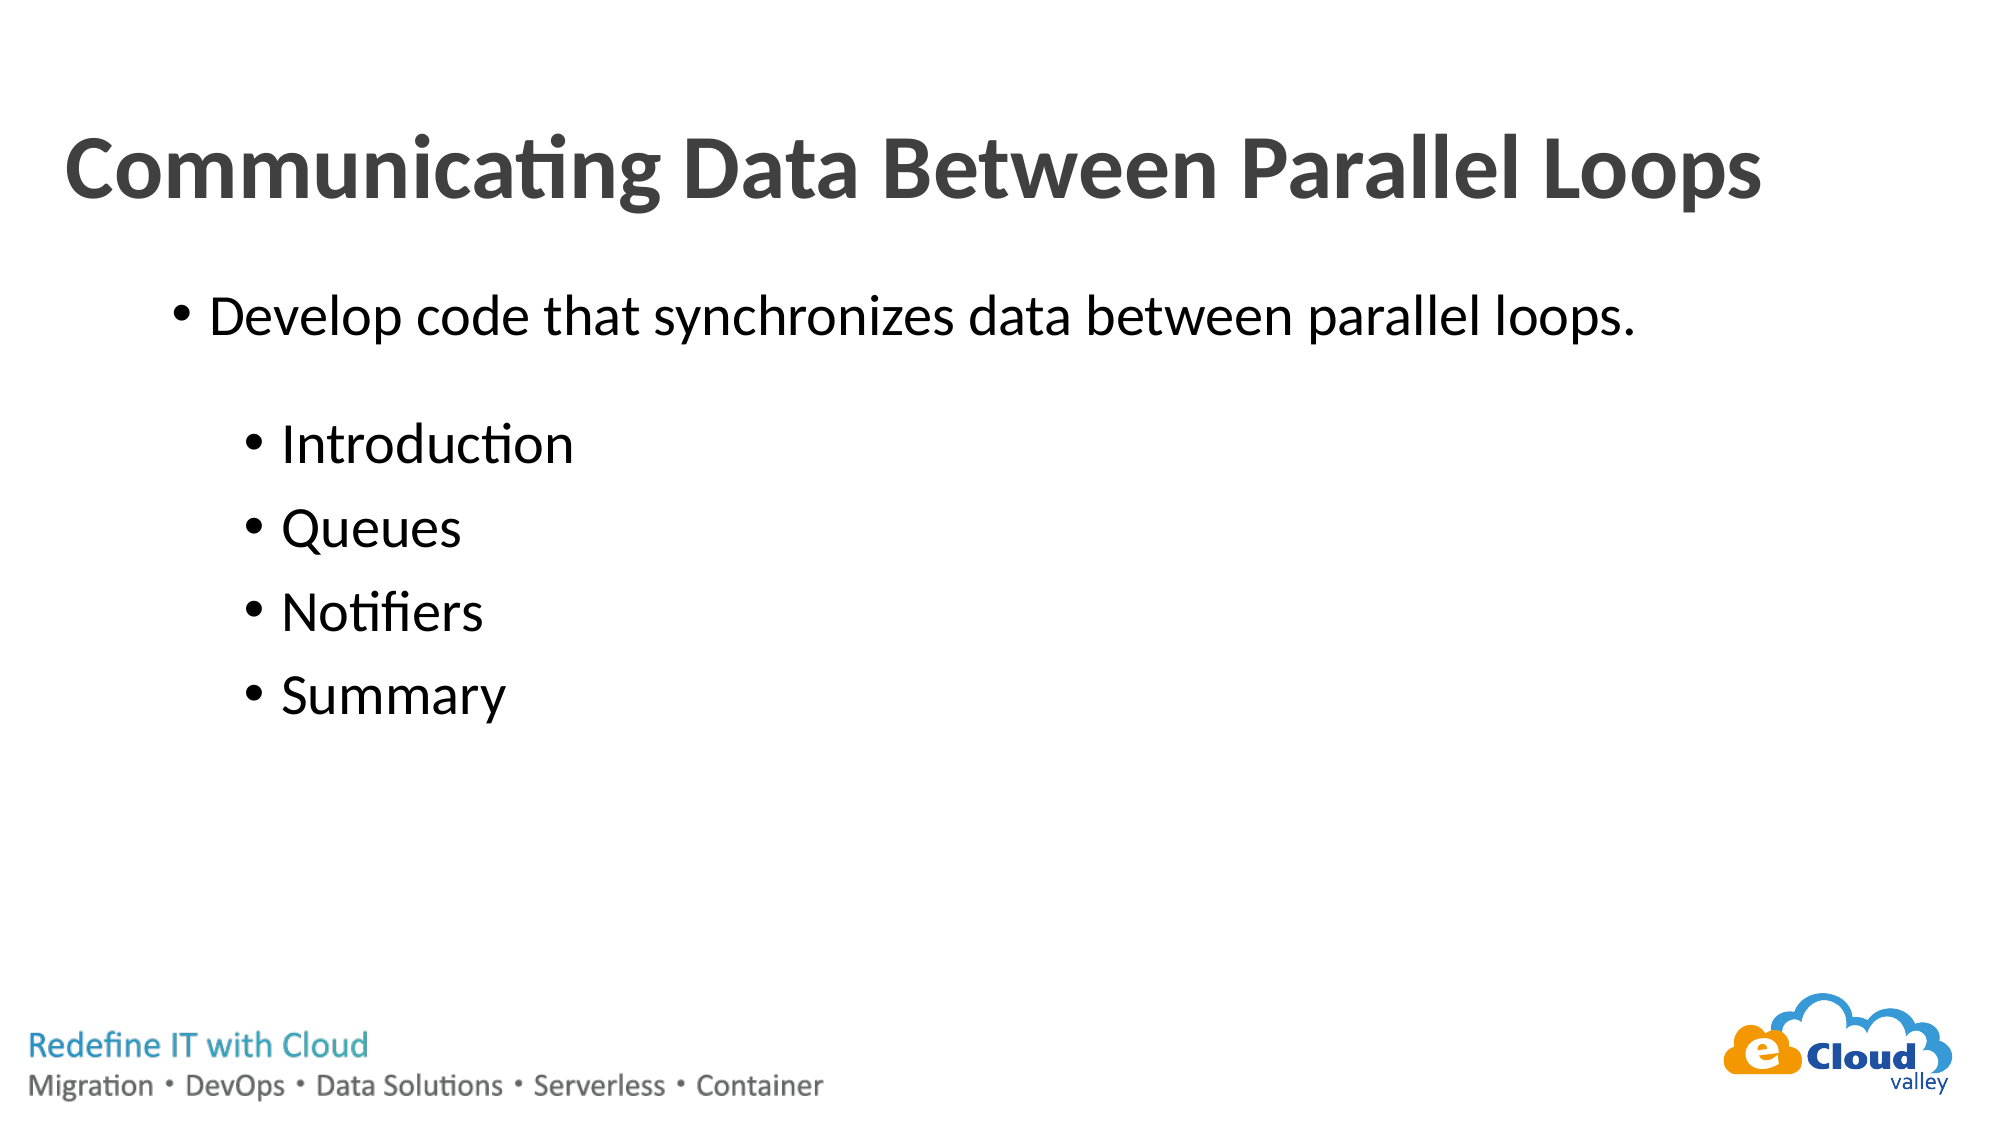

# Communicating Data Between Parallel Loops
Develop code that synchronizes data between parallel loops.
Introduction
Queues
Notifiers
Summary